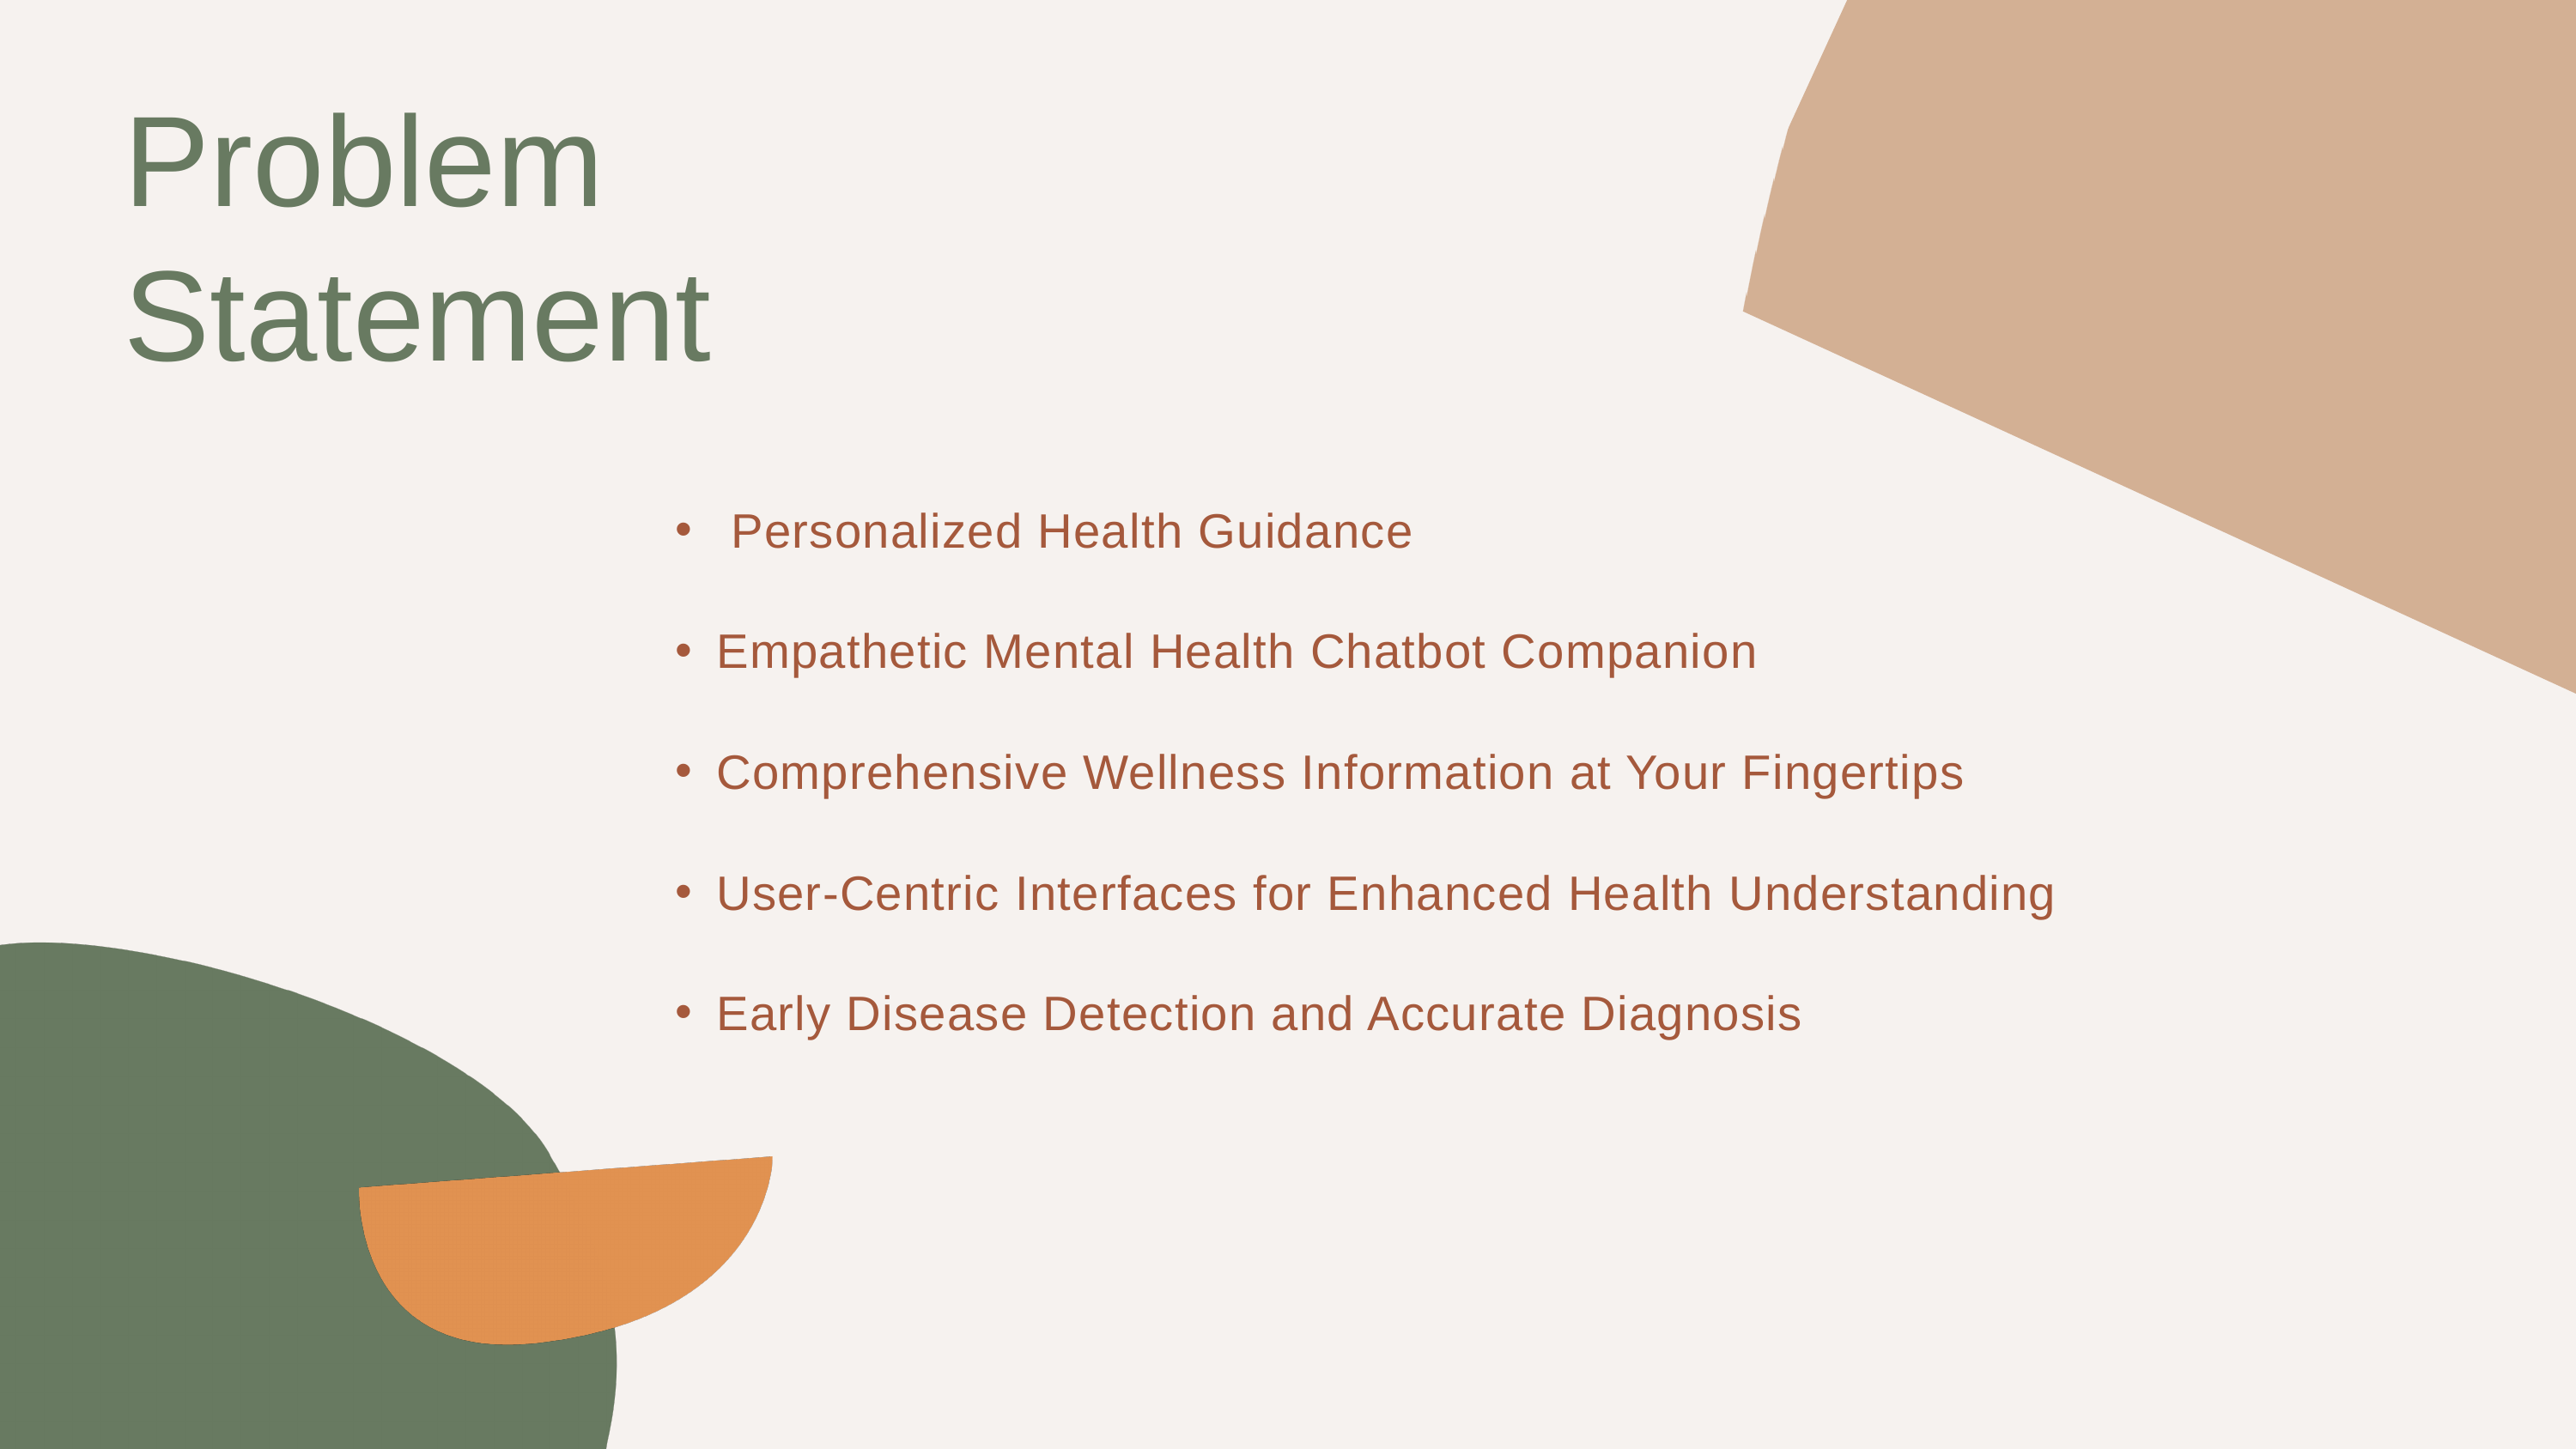

Problem Statement
 Personalized Health Guidance
Empathetic Mental Health Chatbot Companion
Comprehensive Wellness Information at Your Fingertips
User-Centric Interfaces for Enhanced Health Understanding
Early Disease Detection and Accurate Diagnosis